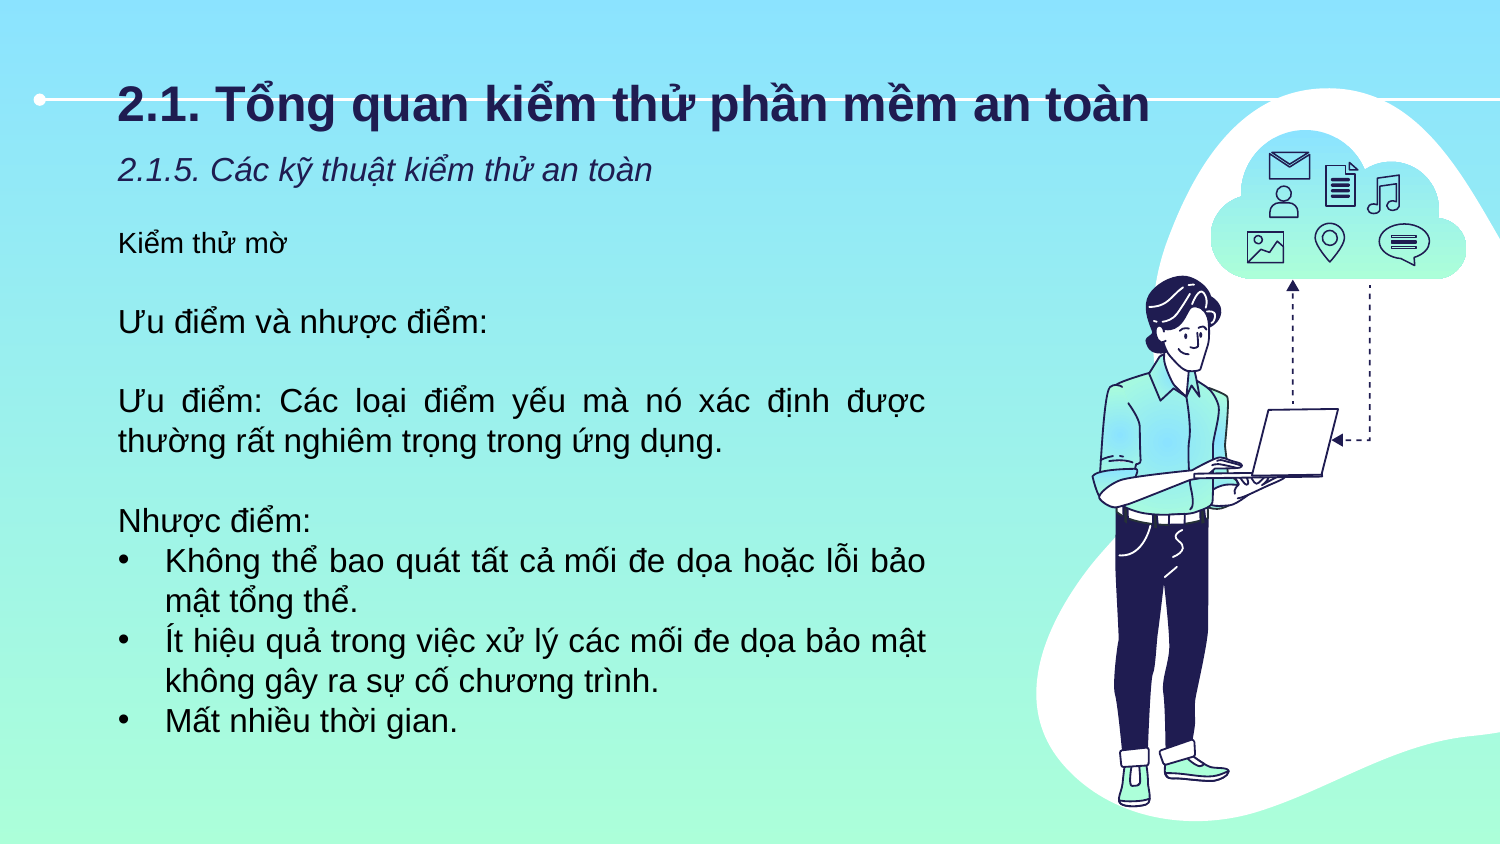

2.1. Tổng quan kiểm thử phần mềm an toàn
2.1.5. Các kỹ thuật kiểm thử an toàn

Kiểm thử mờ

Ưu điểm và nhược điểm:

Ưu điểm: Các loại điểm yếu mà nó xác định được thường rất nghiêm trọng trong ứng dụng.

Nhược điểm:
Không thể bao quát tất cả mối đe dọa hoặc lỗi bảo mật tổng thể.
Ít hiệu quả trong việc xử lý các mối đe dọa bảo mật không gây ra sự cố chương trình.
Mất nhiều thời gian.